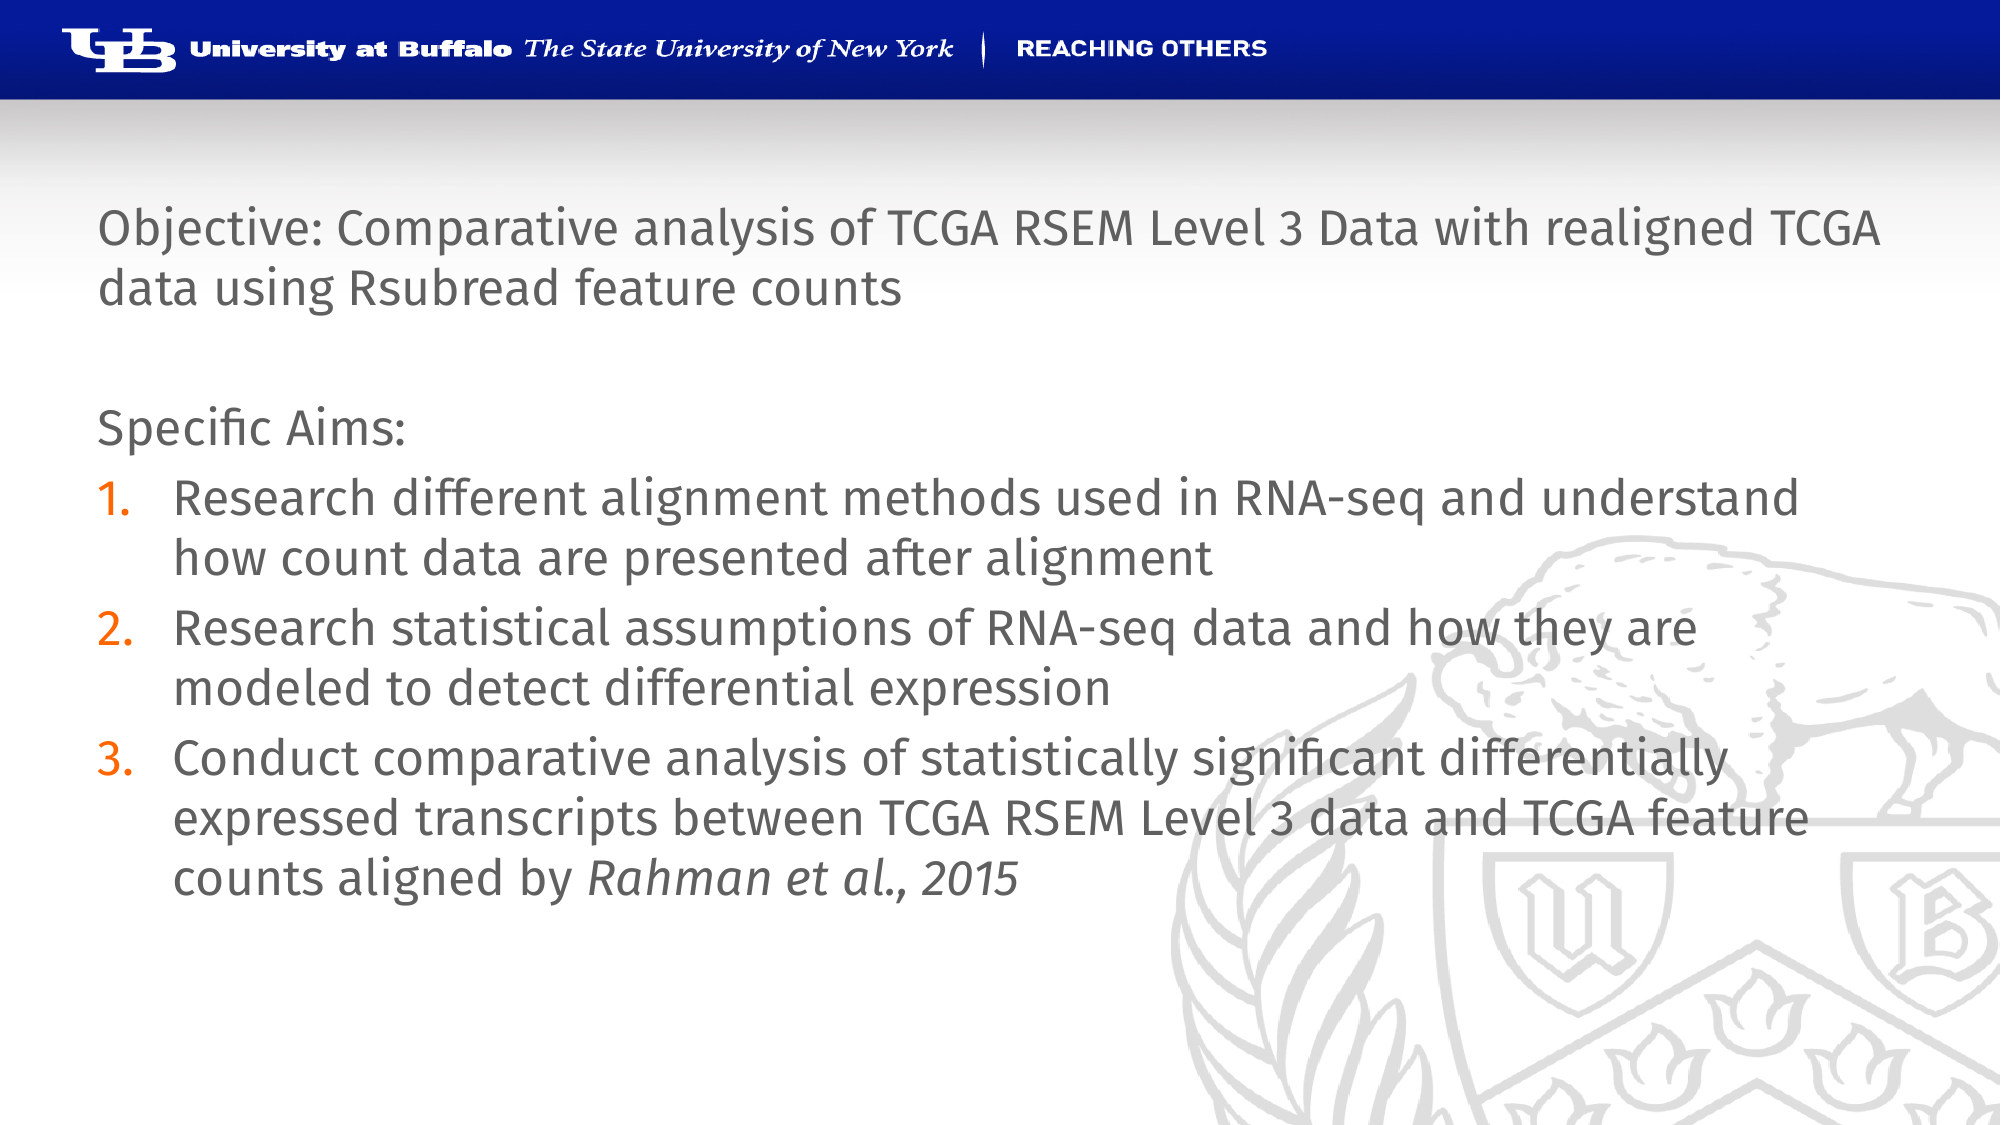

Objective: Comparative analysis of TCGA RSEM Level 3 Data with realigned TCGA data using Rsubread feature counts

Specific Aims:
Research different alignment methods used in RNA-seq and understand how count data are presented after alignment
Research statistical assumptions of RNA-seq data and how they are modeled to detect differential expression
Conduct comparative analysis of statistically significant differentially expressed transcripts between TCGA RSEM Level 3 data and TCGA feature counts aligned by Rahman et al., 2015